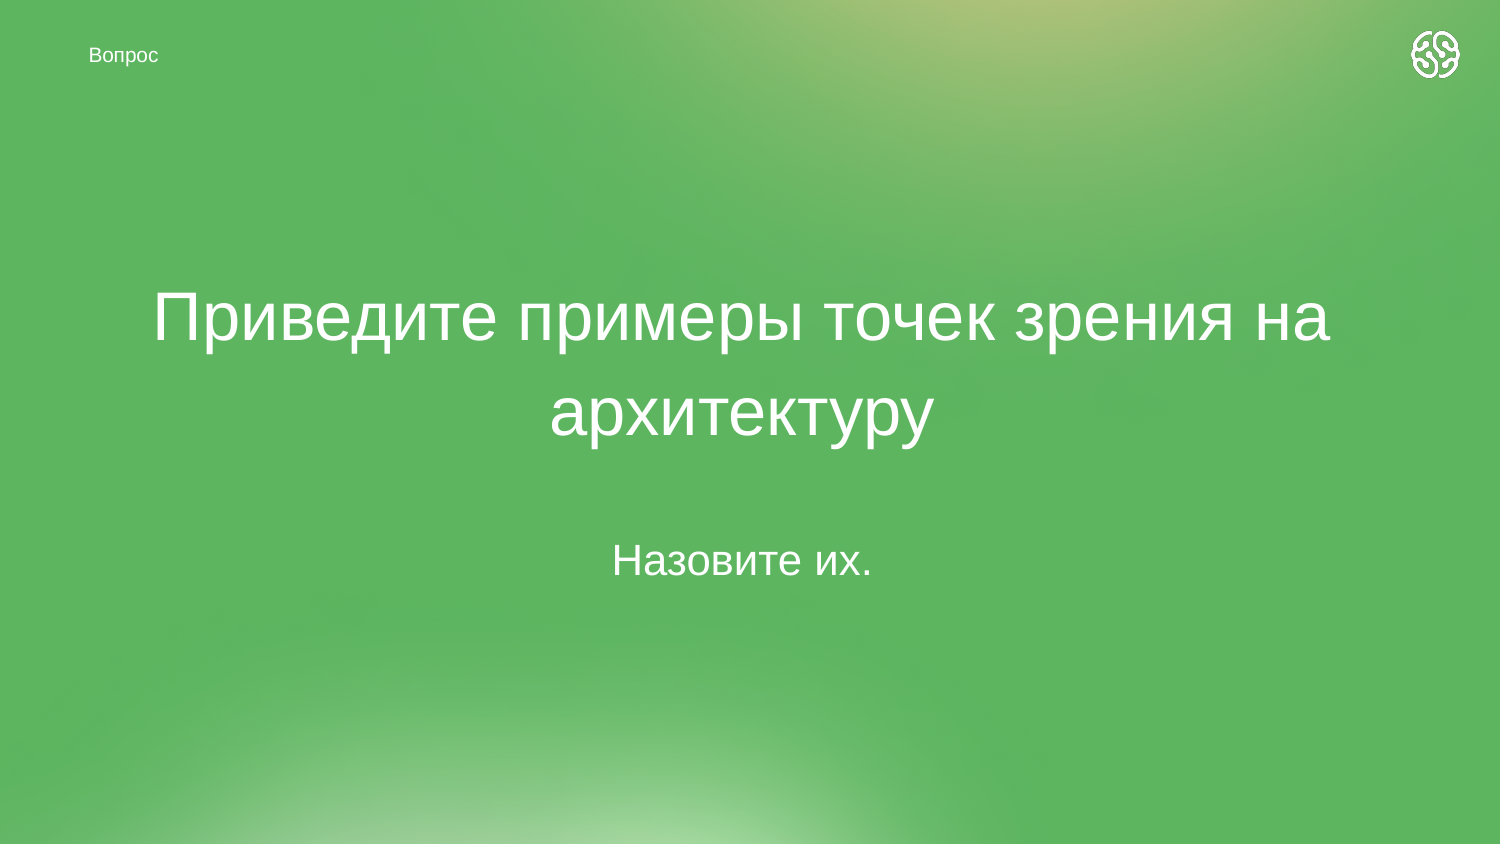

Вопрос
# Приведите примеры точек зрения на архитектуру

Назовите их.